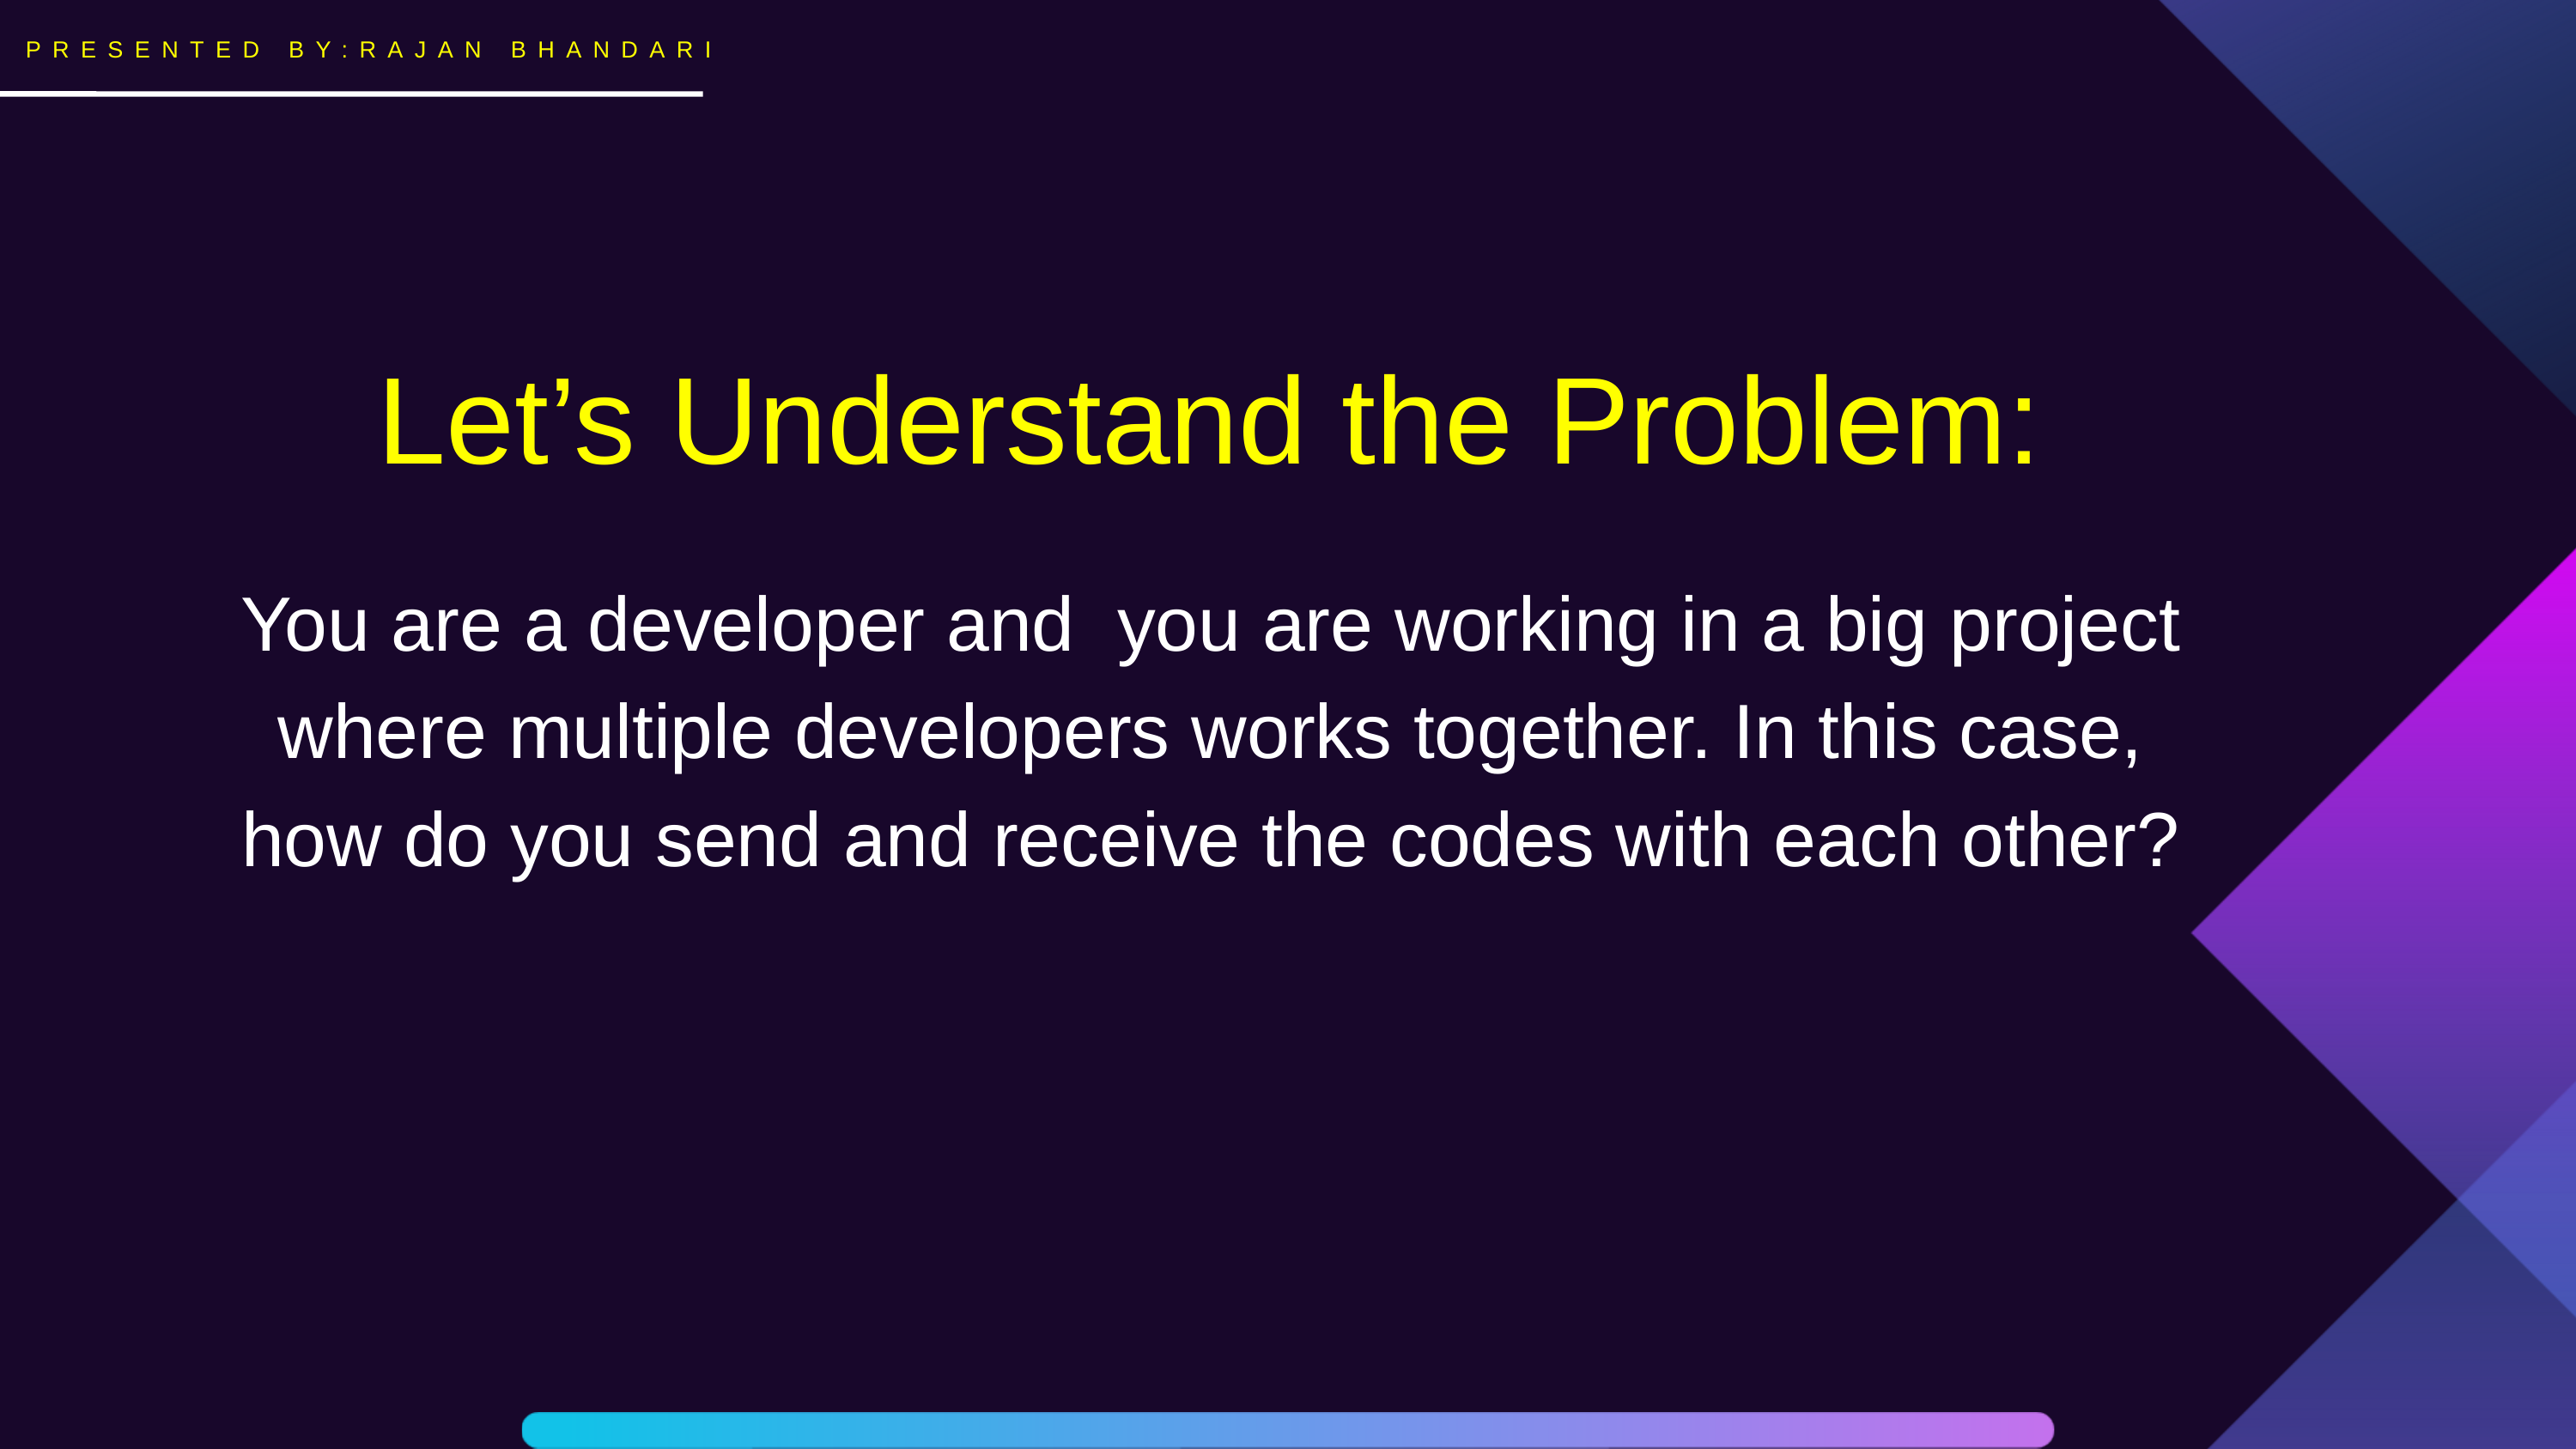

PRESENTED BY:RAJAN BHANDARI

Let’s Understand the Problem:
You are a developer and  you are working in a big project where multiple developers works together. In this case, how do you send and receive the codes with each other?